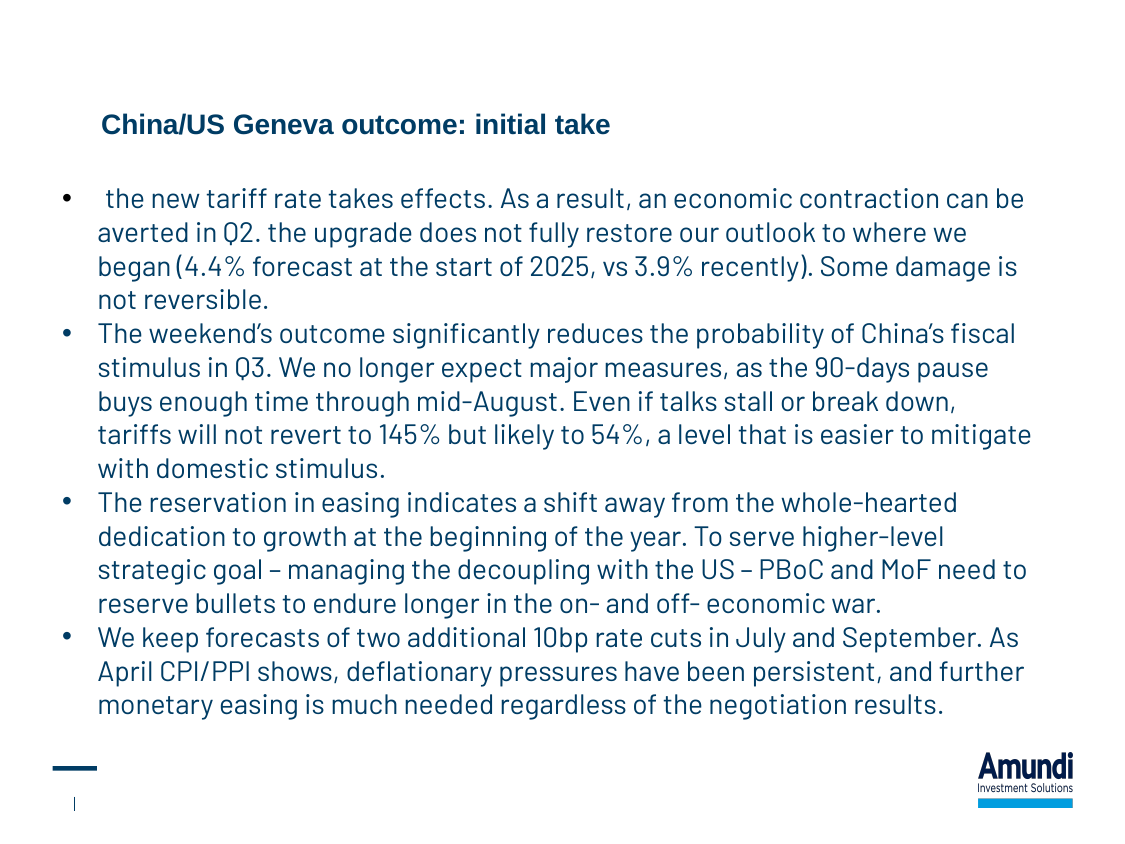

China/US Geneva outcome: initial take
 the new tariff rate takes effects. As a result, an economic contraction can be averted in Q2. the upgrade does not fully restore our outlook to where we began (4.4% forecast at the start of 2025, vs 3.9% recently). Some damage is not reversible.
The weekend’s outcome significantly reduces the probability of China’s fiscal stimulus in Q3. We no longer expect major measures, as the 90-days pause buys enough time through mid-August. Even if talks stall or break down, tariffs will not revert to 145% but likely to 54%, a level that is easier to mitigate with domestic stimulus.
The reservation in easing indicates a shift away from the whole-hearted dedication to growth at the beginning of the year. To serve higher-level strategic goal – managing the decoupling with the US – PBoC and MoF need to reserve bullets to endure longer in the on- and off- economic war.
We keep forecasts of two additional 10bp rate cuts in July and September. As April CPI/PPI shows, deflationary pressures have been persistent, and further monetary easing is much needed regardless of the negotiation results.